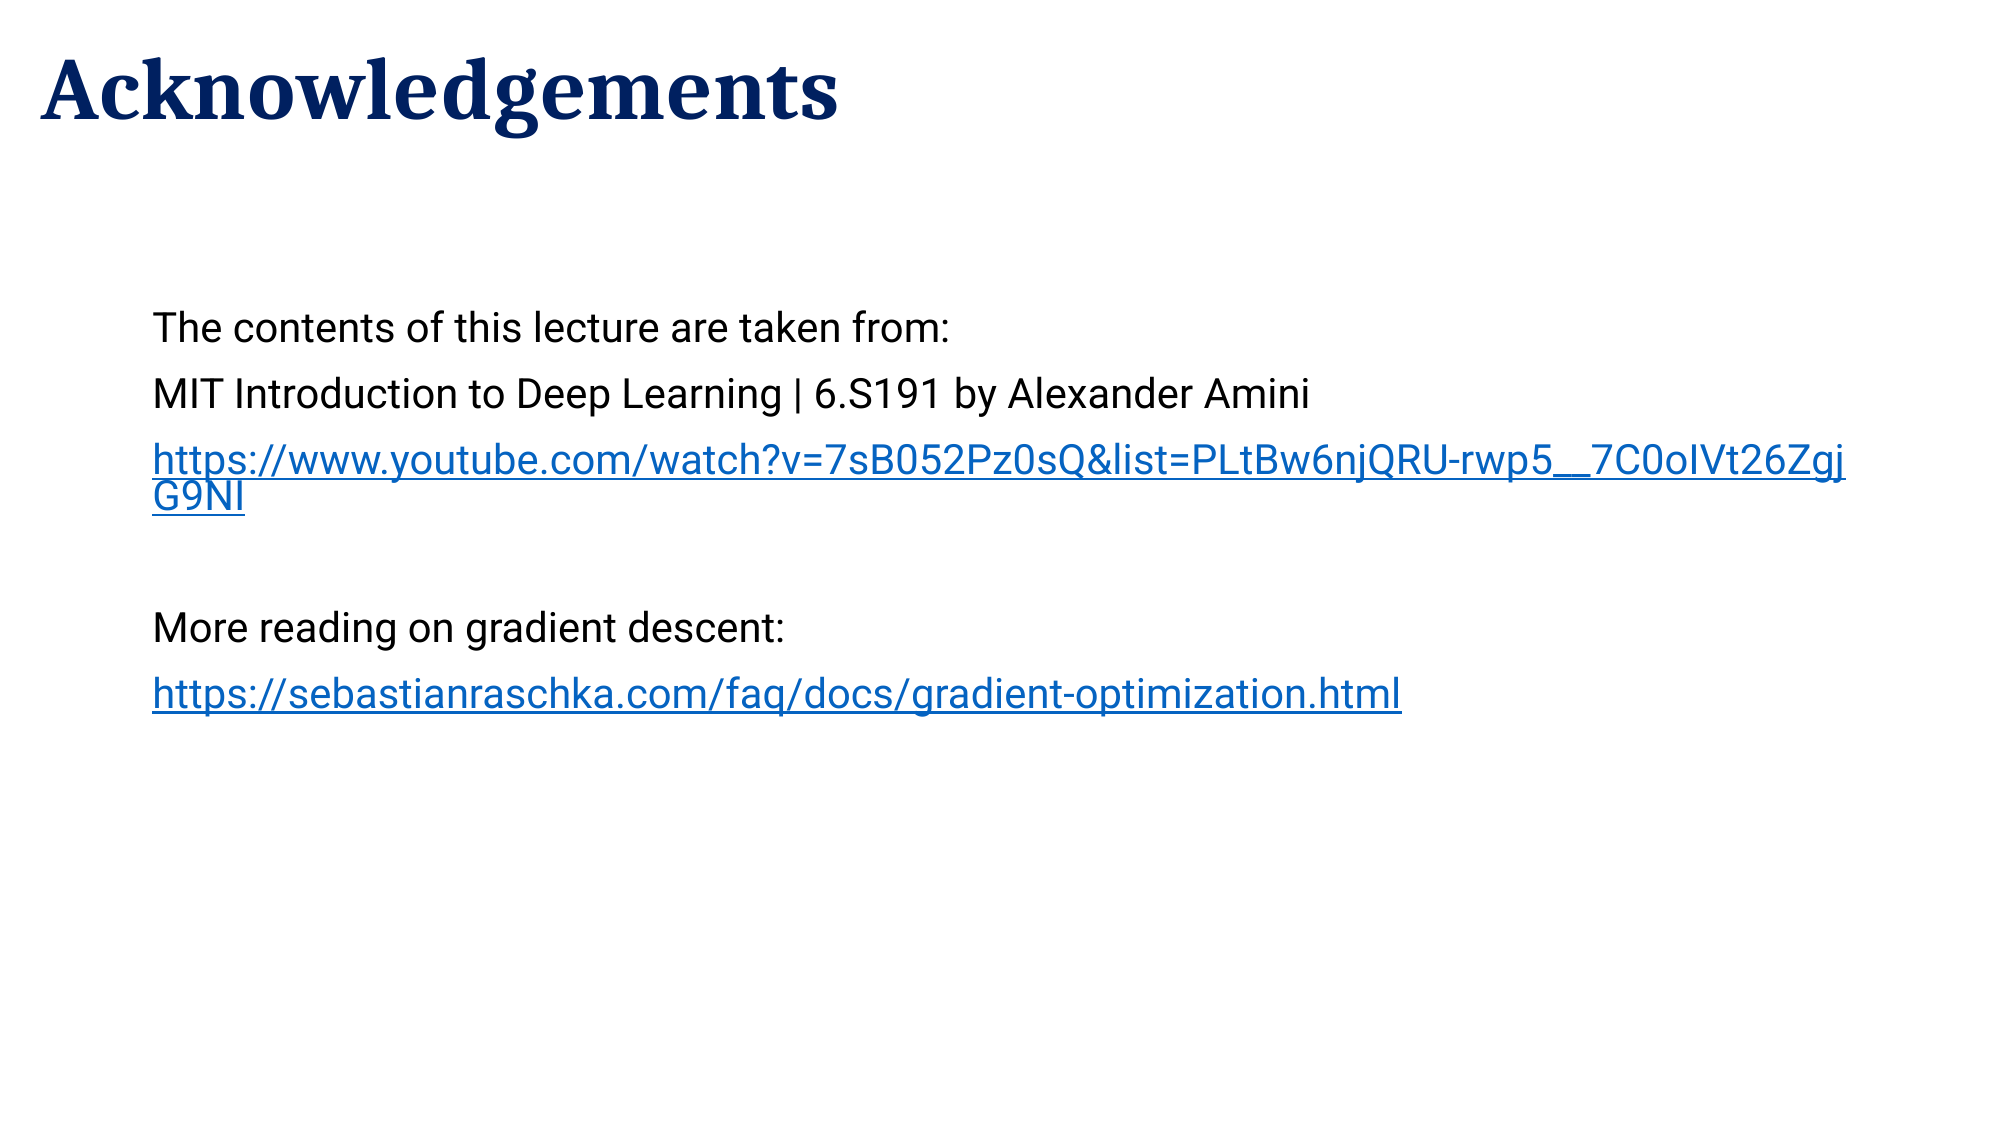

Acknowledgements
The contents of this lecture are taken from:
MIT Introduction to Deep Learning | 6.S191 by Alexander Amini
https://www.youtube.com/watch?v=7sB052Pz0sQ&list=PLtBw6njQRU-rwp5__7C0oIVt26ZgjG9NI

More reading on gradient descent:
https://sebastianraschka.com/faq/docs/gradient-optimization.html